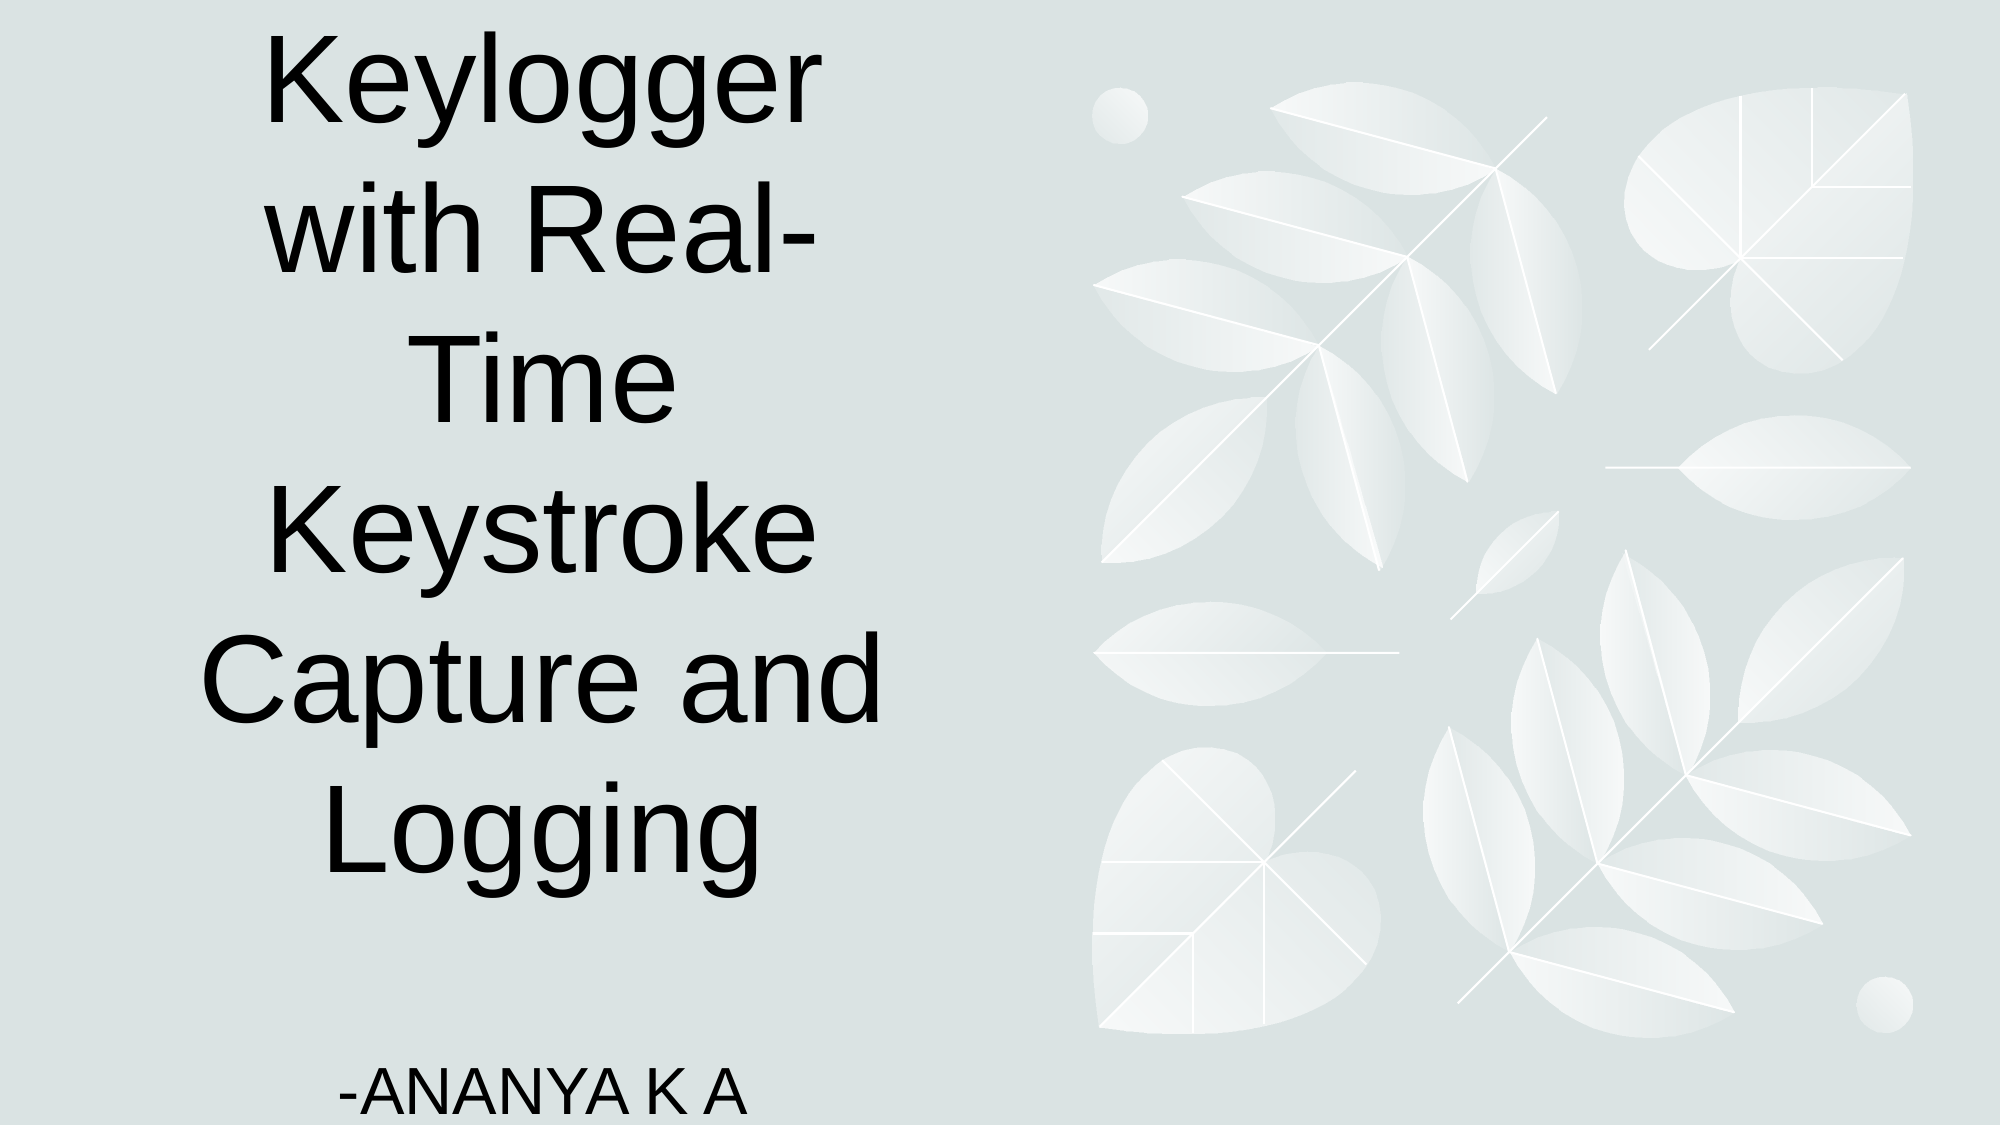

# Keylogger with Real-Time Keystroke Capture and Logging -ANANYA K A